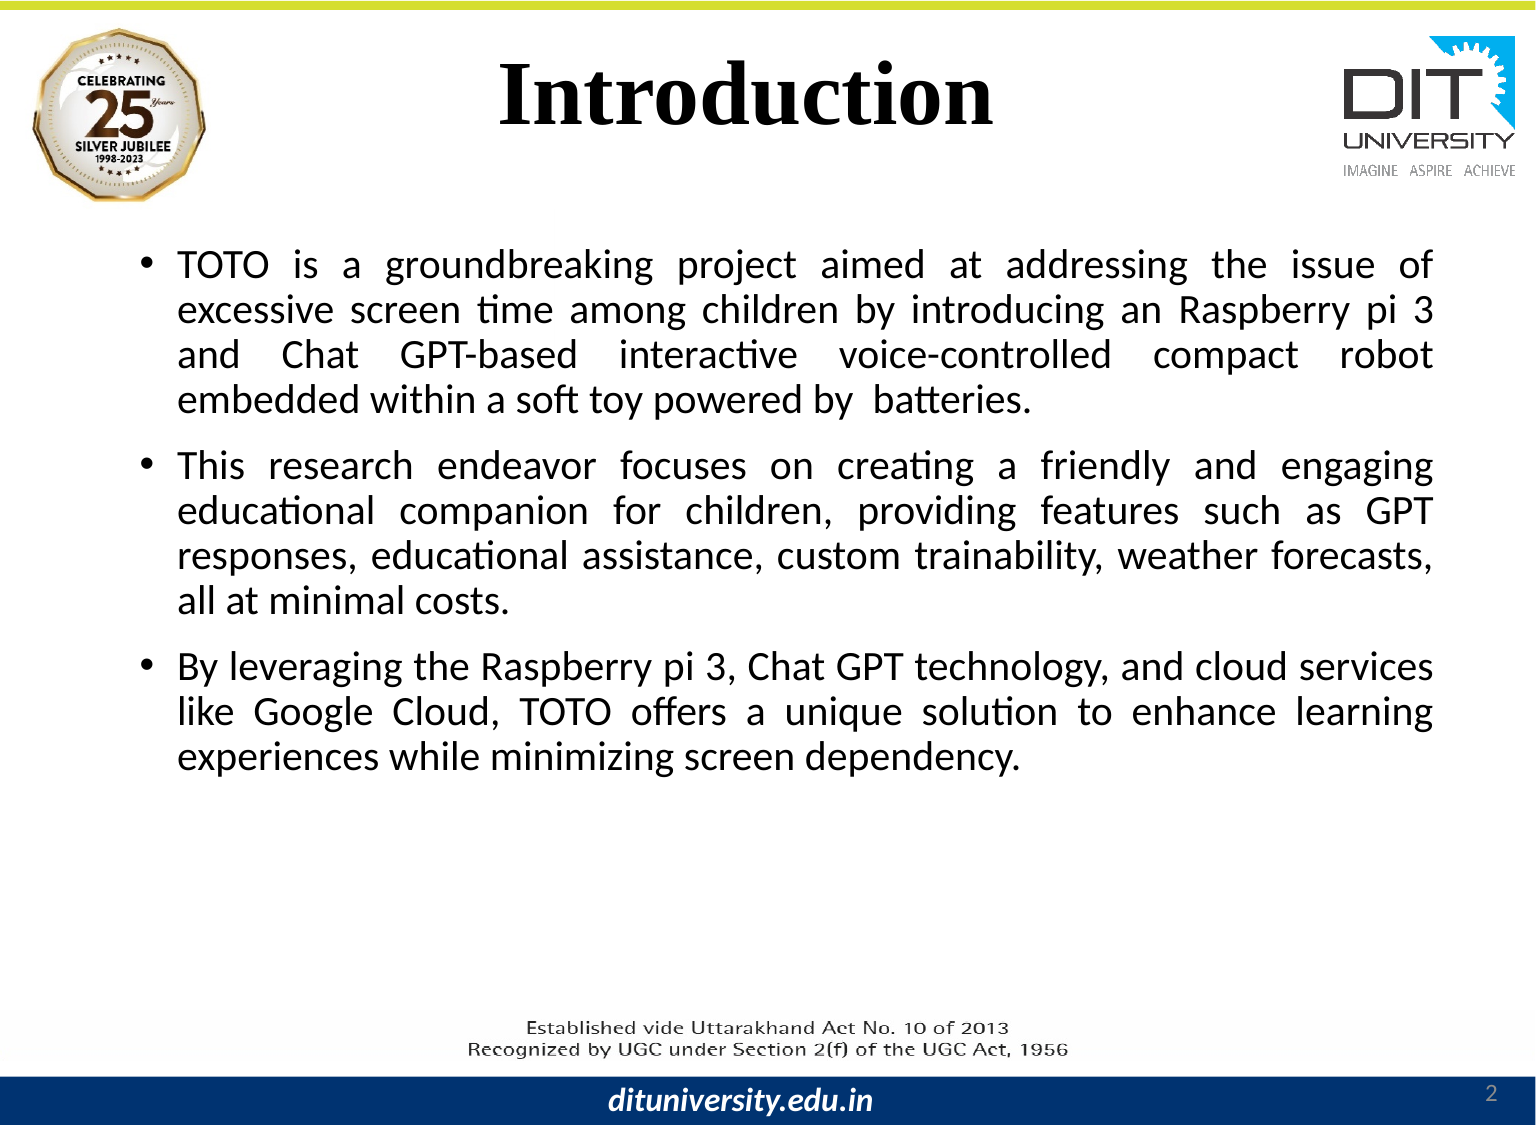

# Introduction
TOTO is a groundbreaking project aimed at addressing the issue of excessive screen time among children by introducing an Raspberry pi 3 and Chat GPT-based interactive voice-controlled compact robot embedded within a soft toy powered by  batteries.
This research endeavor focuses on creating a friendly and engaging educational companion for children, providing features such as GPT responses, educational assistance, custom trainability, weather forecasts, all at minimal costs.
By leveraging the Raspberry pi 3, Chat GPT technology, and cloud services like Google Cloud, TOTO offers a unique solution to enhance learning experiences while minimizing screen dependency.

2